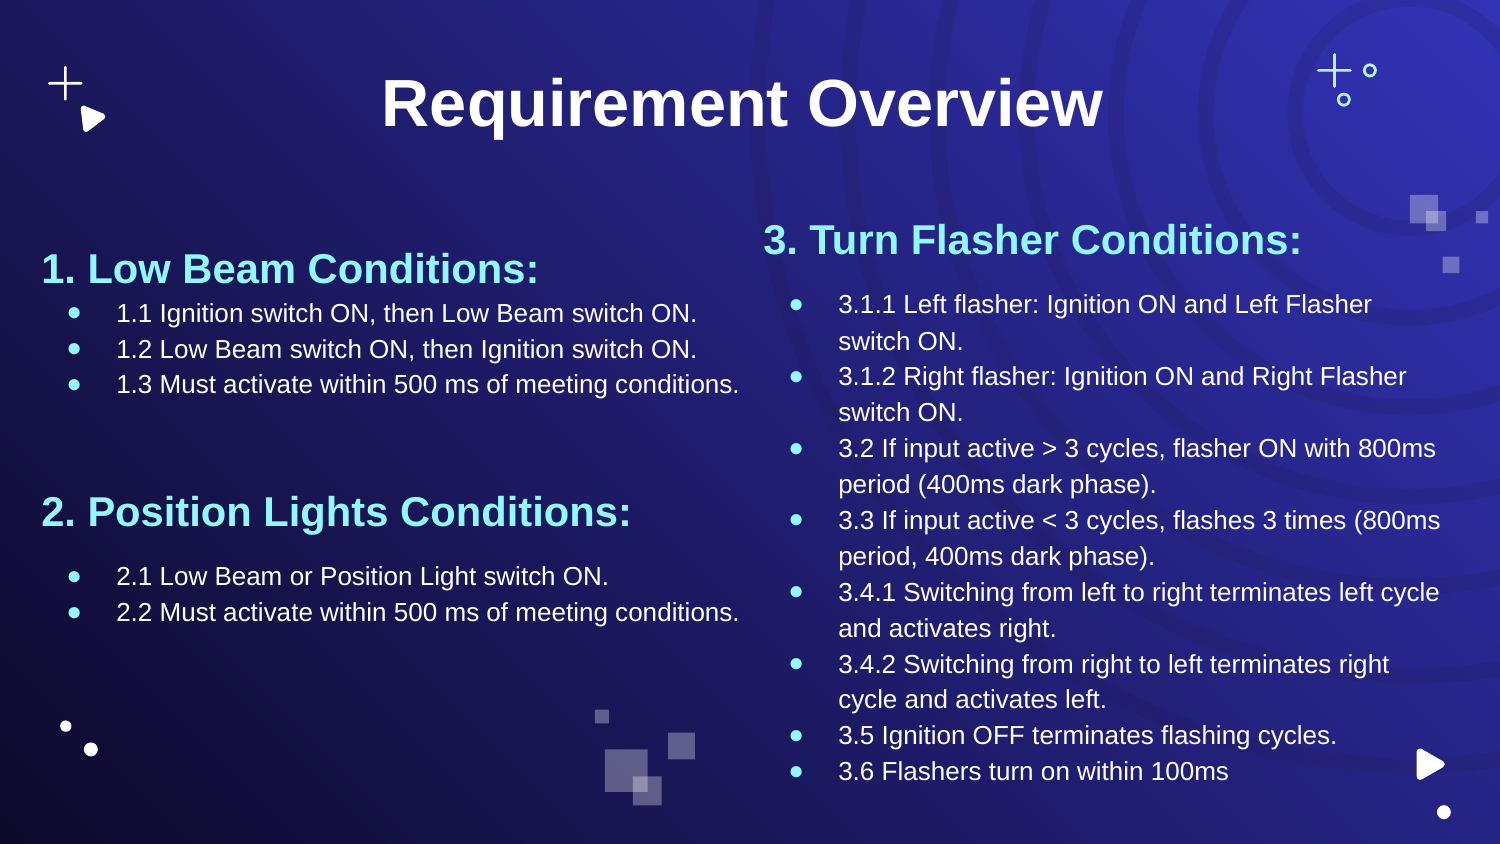

# Requirement Overview
3. Turn Flasher Conditions:
3.1.1 Left flasher: Ignition ON and Left Flasher switch ON.
3.1.2 Right flasher: Ignition ON and Right Flasher switch ON.
3.2 If input active > 3 cycles, flasher ON with 800ms period (400ms dark phase).
3.3 If input active < 3 cycles, flashes 3 times (800ms period, 400ms dark phase).
3.4.1 Switching from left to right terminates left cycle and activates right.
3.4.2 Switching from right to left terminates right cycle and activates left.
3.5 Ignition OFF terminates flashing cycles.
3.6 Flashers turn on within 100ms

1. Low Beam Conditions:
1.1 Ignition switch ON, then Low Beam switch ON.
1.2 Low Beam switch ON, then Ignition switch ON.
1.3 Must activate within 500 ms of meeting conditions.

2. Position Lights Conditions:
2.1 Low Beam or Position Light switch ON.
2.2 Must activate within 500 ms of meeting conditions.